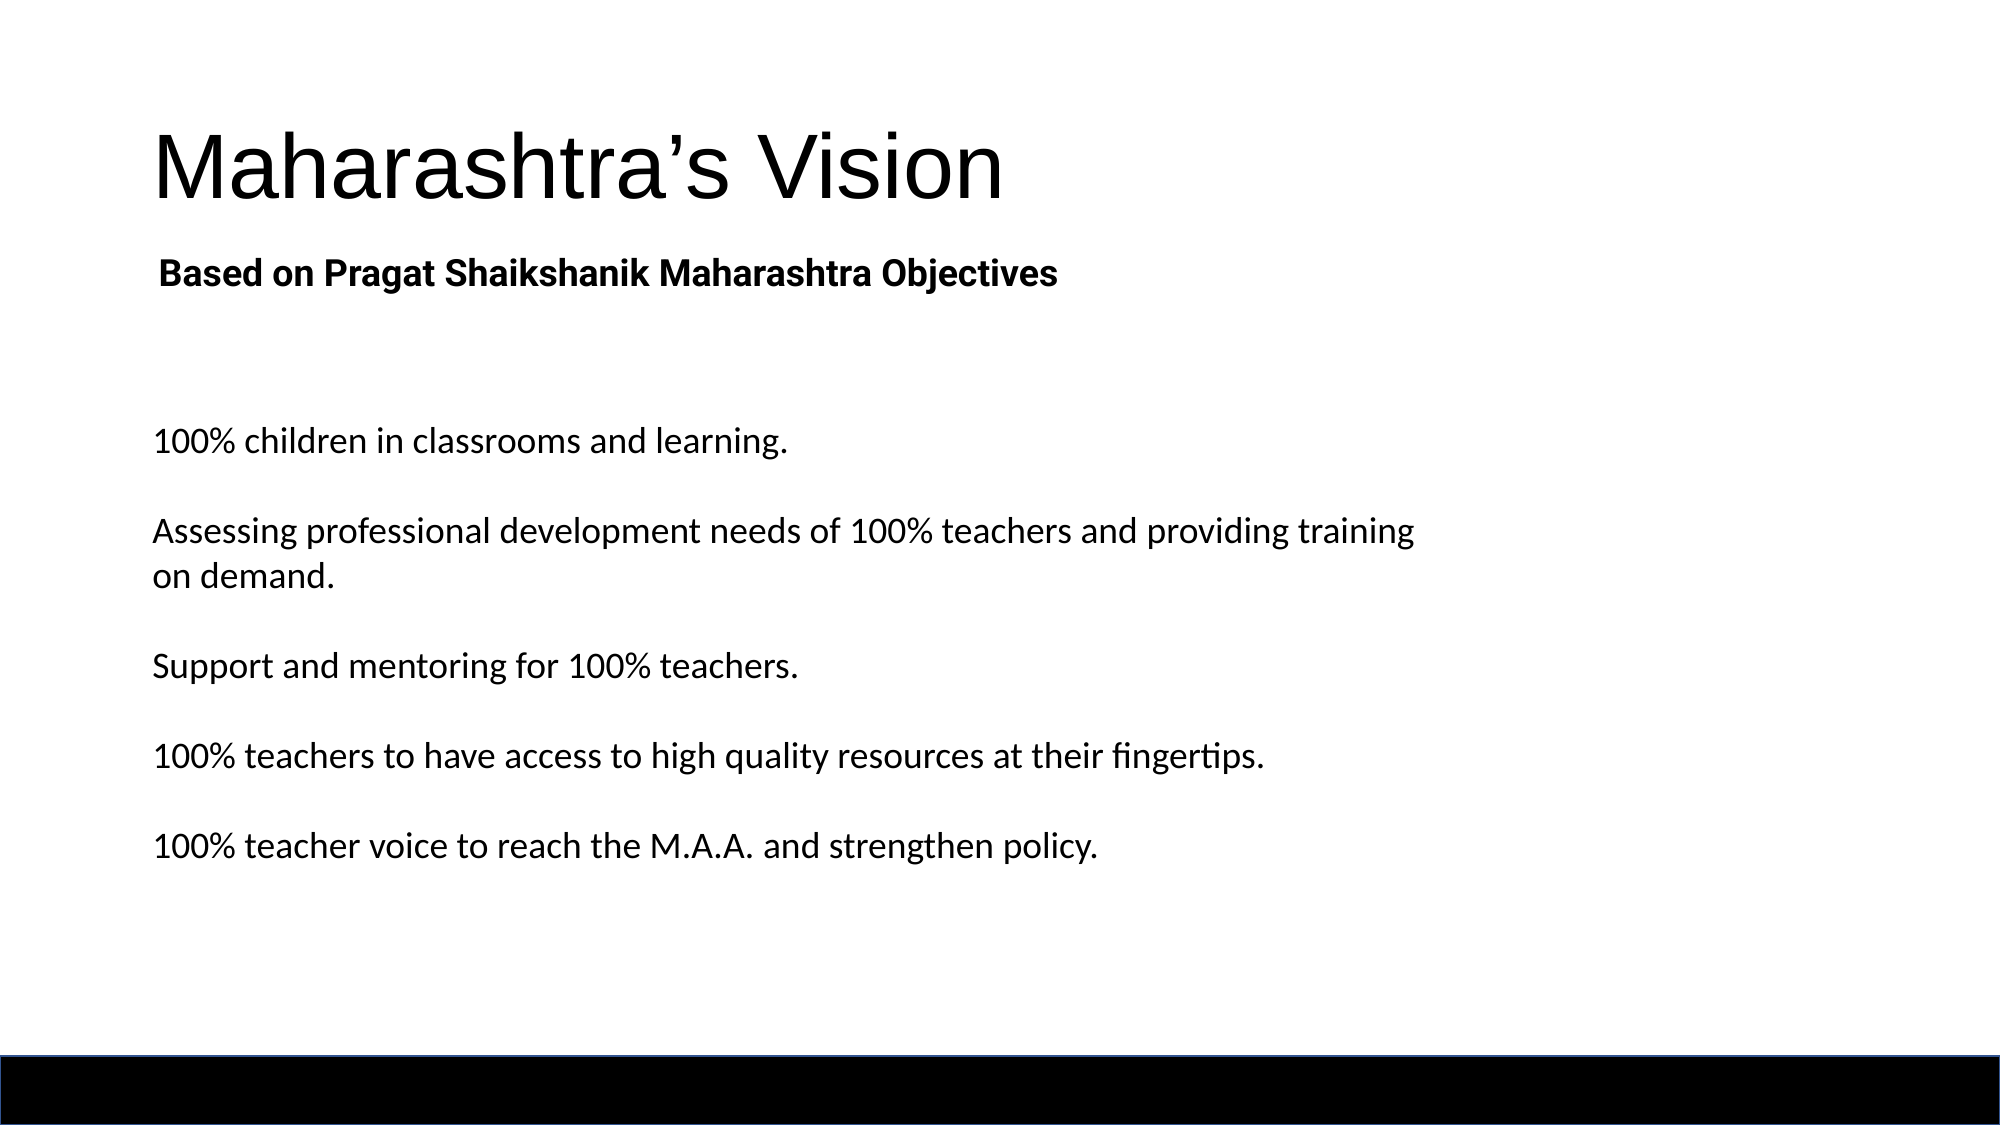

# Maharashtra’s Vision
Based on Pragat Shaikshanik Maharashtra Objectives
100% children in classrooms and learning.

Assessing professional development needs of 100% teachers and providing training on demand.

Support and mentoring for 100% teachers.

100% teachers to have access to high quality resources at their fingertips.

100% teacher voice to reach the M.A.A. and strengthen policy.